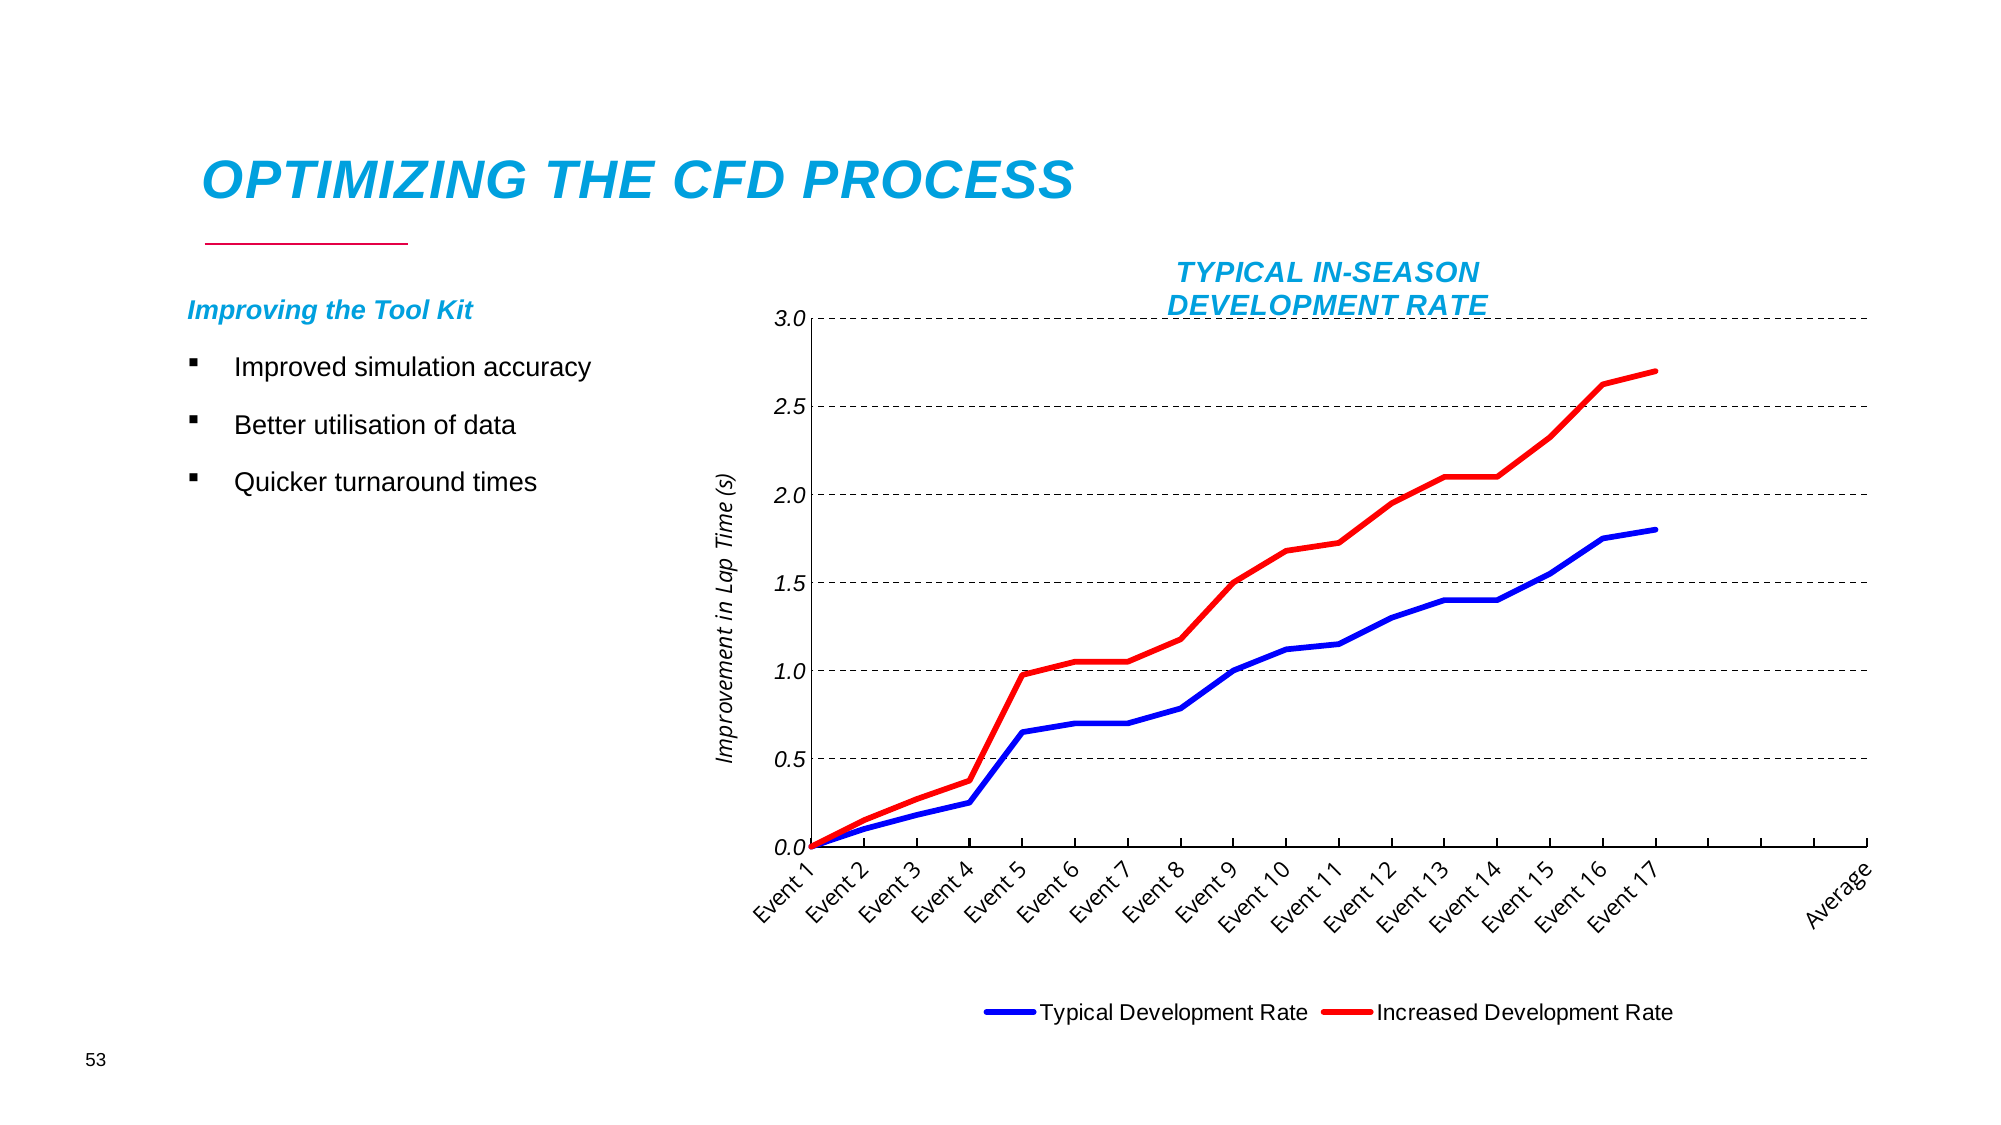

# Optimizing the CFD Process

[unsupported chart]

Improving the Tool Kit
Improved simulation accuracy
Better utilisation of data
Quicker turnaround times
53